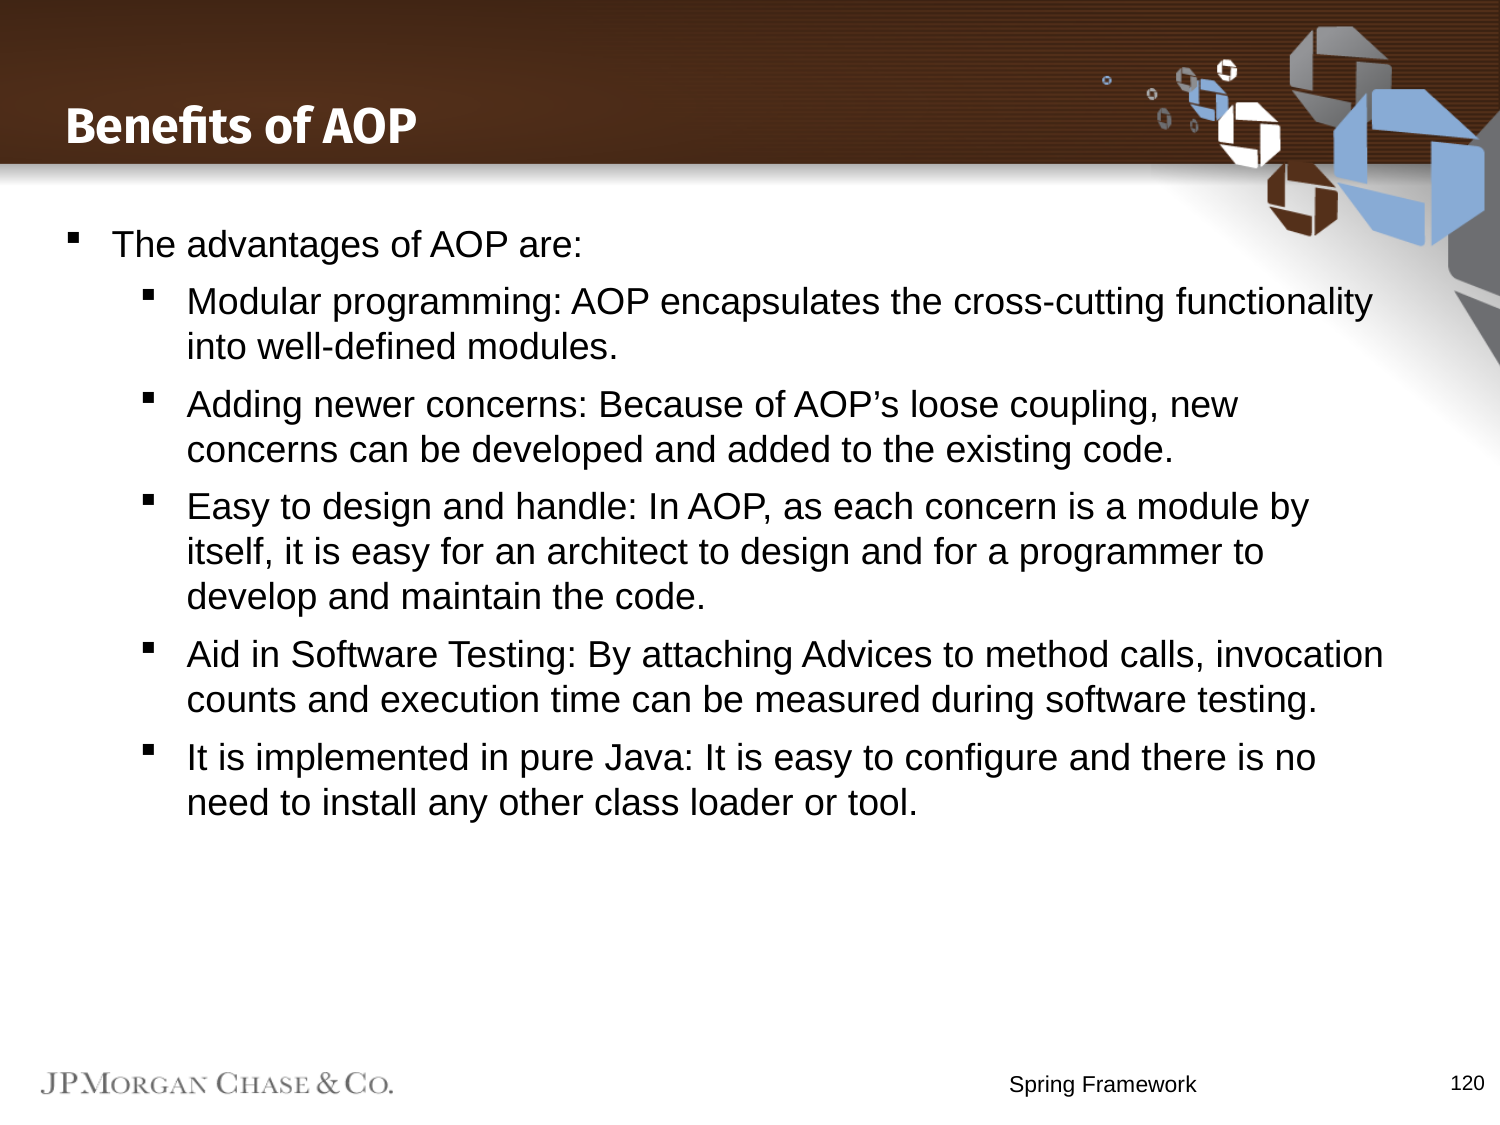

Benefits of AOP
The advantages of AOP are:
Modular programming: AOP encapsulates the cross-cutting functionality into well-defined modules.
Adding newer concerns: Because of AOP’s loose coupling, new concerns can be developed and added to the existing code.
Easy to design and handle: In AOP, as each concern is a module by itself, it is easy for an architect to design and for a programmer to develop and maintain the code.
Aid in Software Testing: By attaching Advices to method calls, invocation counts and execution time can be measured during software testing.
It is implemented in pure Java: It is easy to configure and there is no need to install any other class loader or tool.

Spring Framework
120